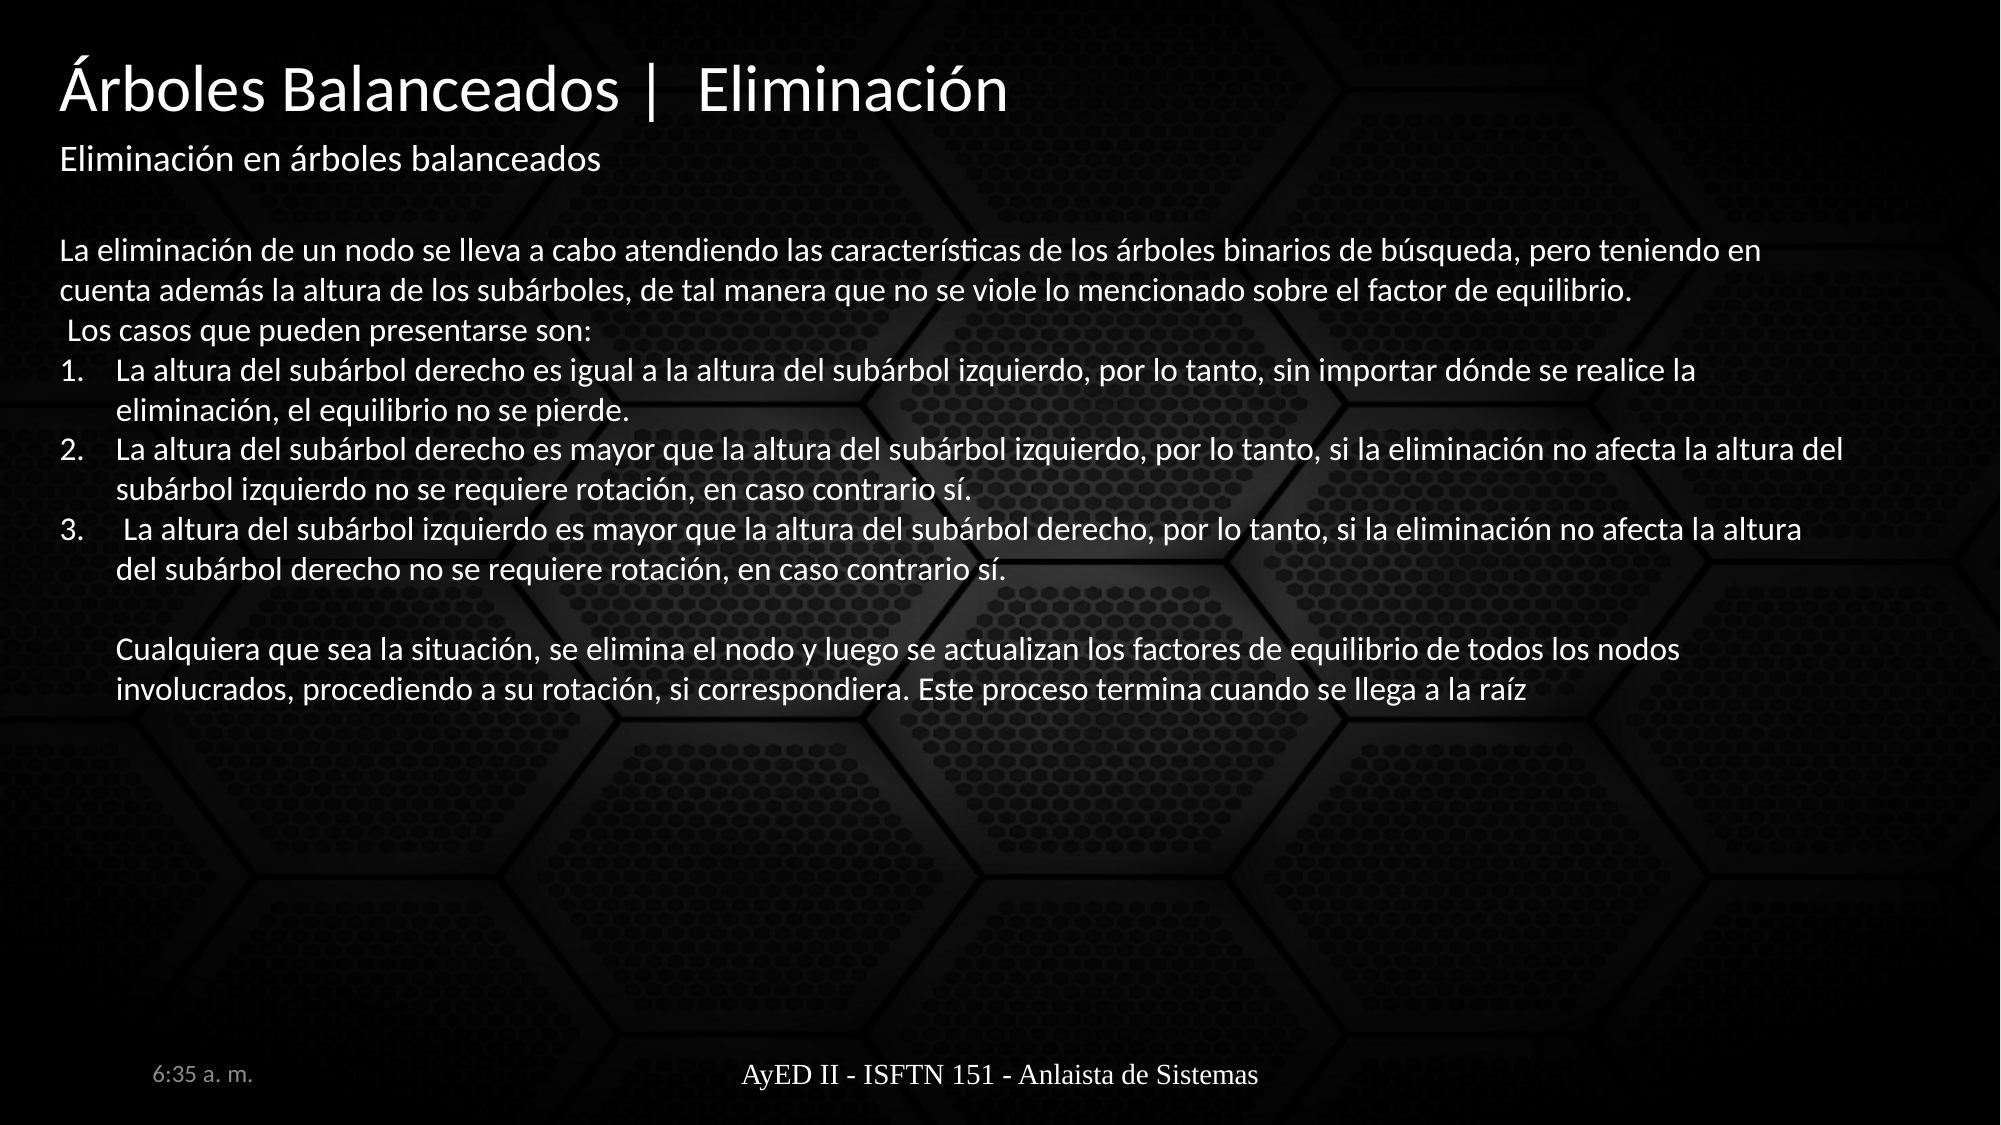

# Árboles Balanceados |  Eliminación
Eliminación en árboles balanceados
La eliminación de un nodo se lleva a cabo atendiendo las características de los árboles binarios de búsqueda, pero teniendo en cuenta además la altura de los subárboles, de tal manera que no se viole lo mencionado sobre el factor de equilibrio.
 Los casos que pueden presentarse son:
La altura del subárbol derecho es igual a la altura del subárbol izquierdo, por lo tanto, sin importar dónde se realice la eliminación, el equilibrio no se pierde.
La altura del subárbol derecho es mayor que la altura del subárbol izquierdo, por lo tanto, si la eliminación no afecta la altura del subárbol izquierdo no se requiere rotación, en caso contrario sí.
 La altura del subárbol izquierdo es mayor que la altura del subárbol derecho, por lo tanto, si la eliminación no afecta la altura del subárbol derecho no se requiere rotación, en caso contrario sí.
Cualquiera que sea la situación, se elimina el nodo y luego se actualizan los factores de equilibrio de todos los nodos involucrados, procediendo a su rotación, si correspondiera. Este proceso termina cuando se llega a la raíz

6:35 a. m.
AyED II - ISFTN 151 - Anlaista de Sistemas